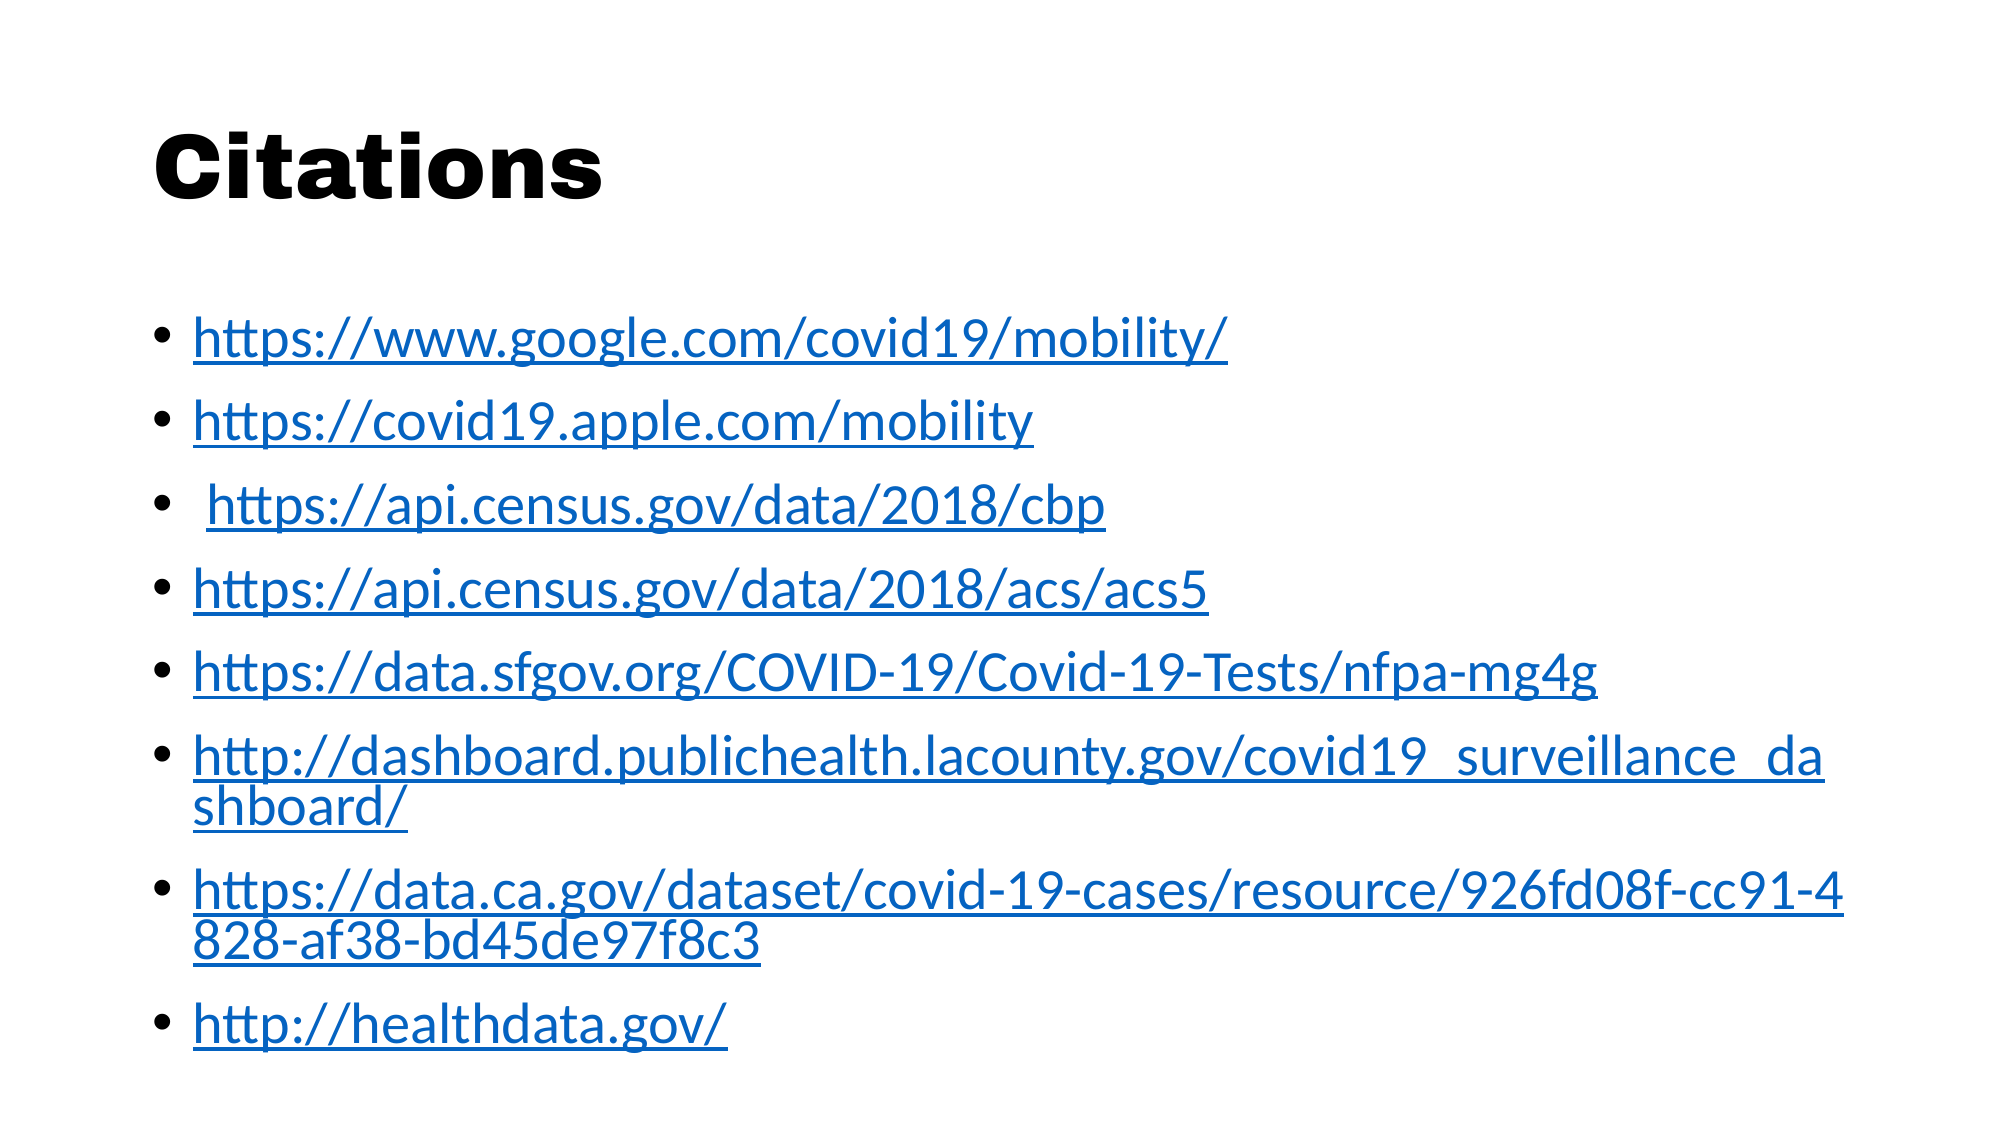

# Citations
https://www.google.com/covid19/mobility/
https://covid19.apple.com/mobility
 https://api.census.gov/data/2018/cbp
https://api.census.gov/data/2018/acs/acs5
https://data.sfgov.org/COVID-19/Covid-19-Tests/nfpa-mg4g
http://dashboard.publichealth.lacounty.gov/covid19_surveillance_dashboard/
https://data.ca.gov/dataset/covid-19-cases/resource/926fd08f-cc91-4828-af38-bd45de97f8c3
http://healthdata.gov/